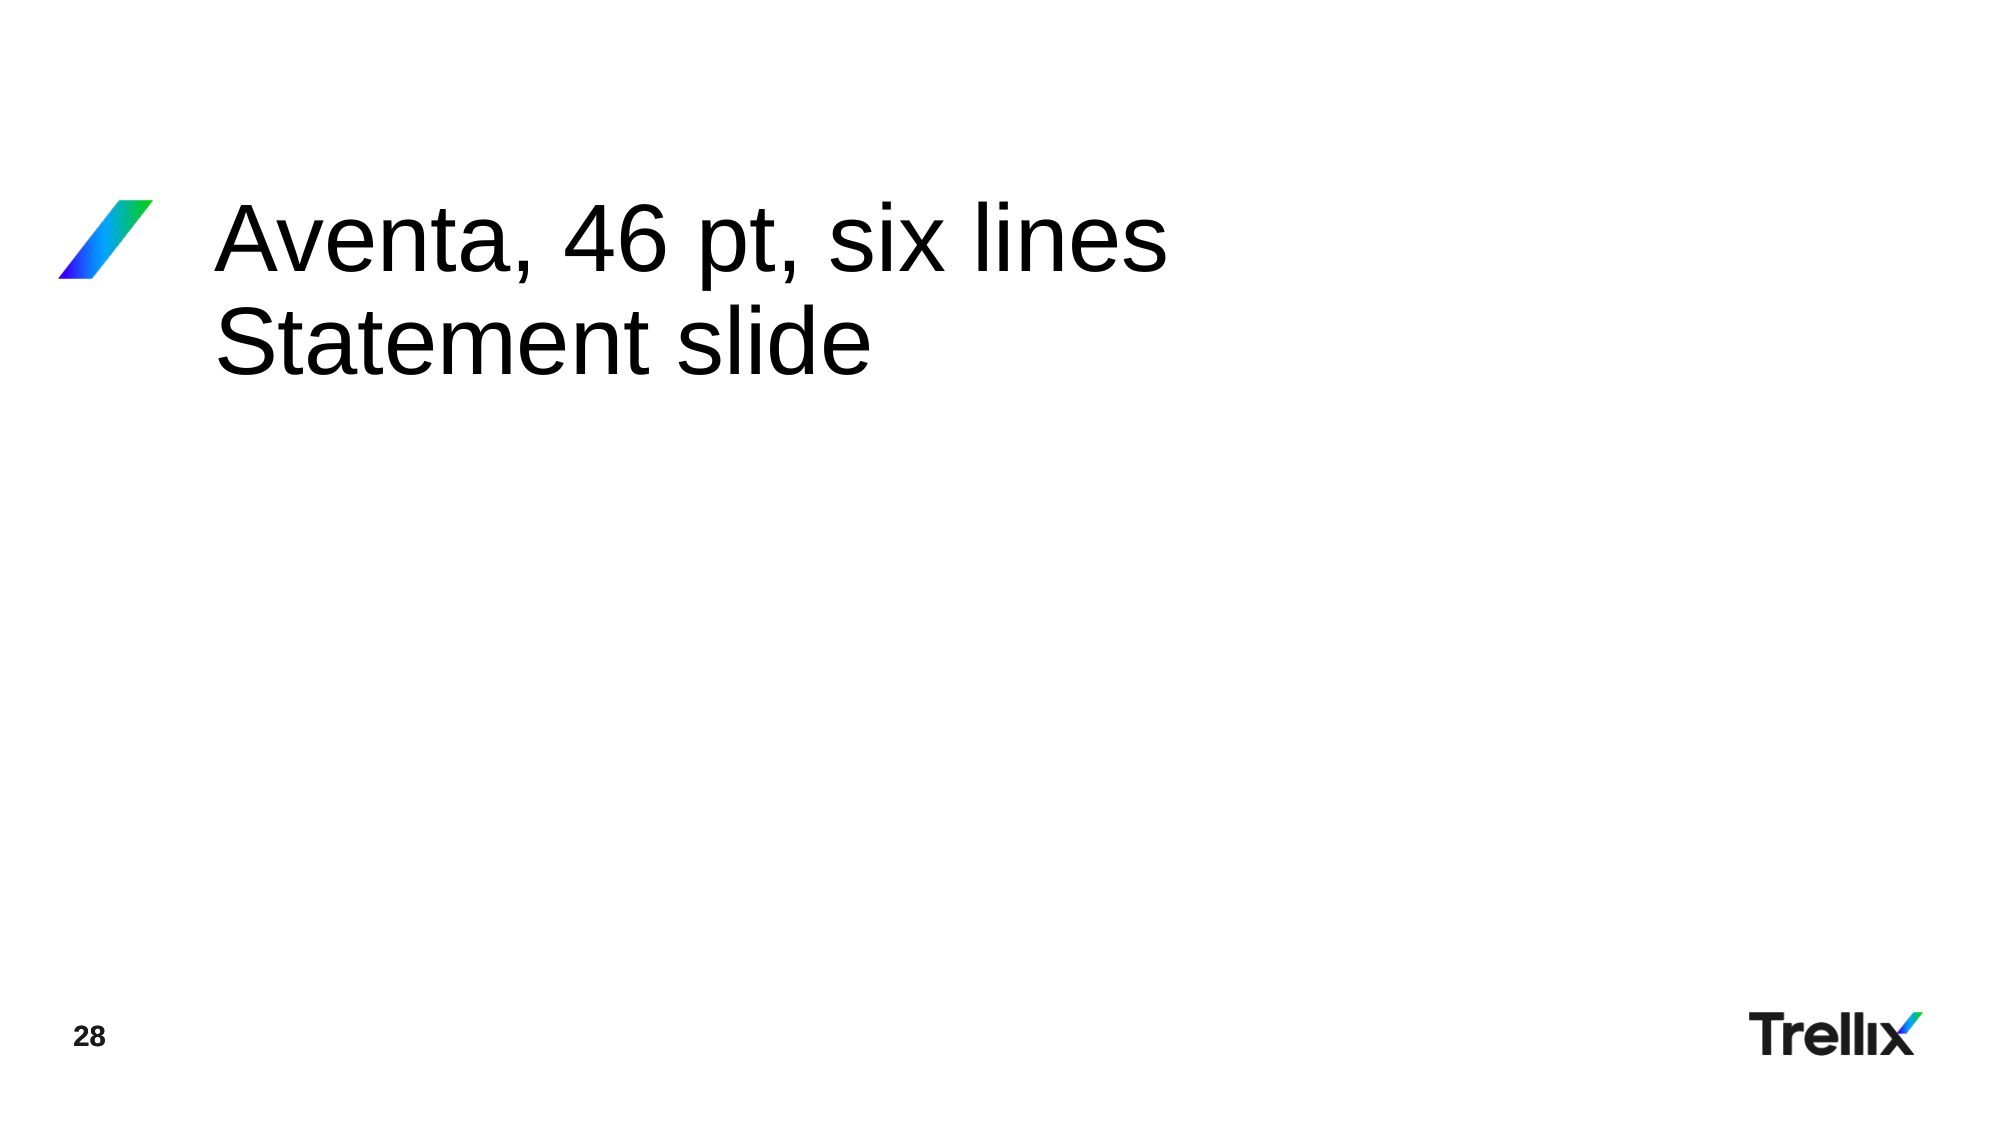

# Aventa, 46 pt, six lines Statement slide